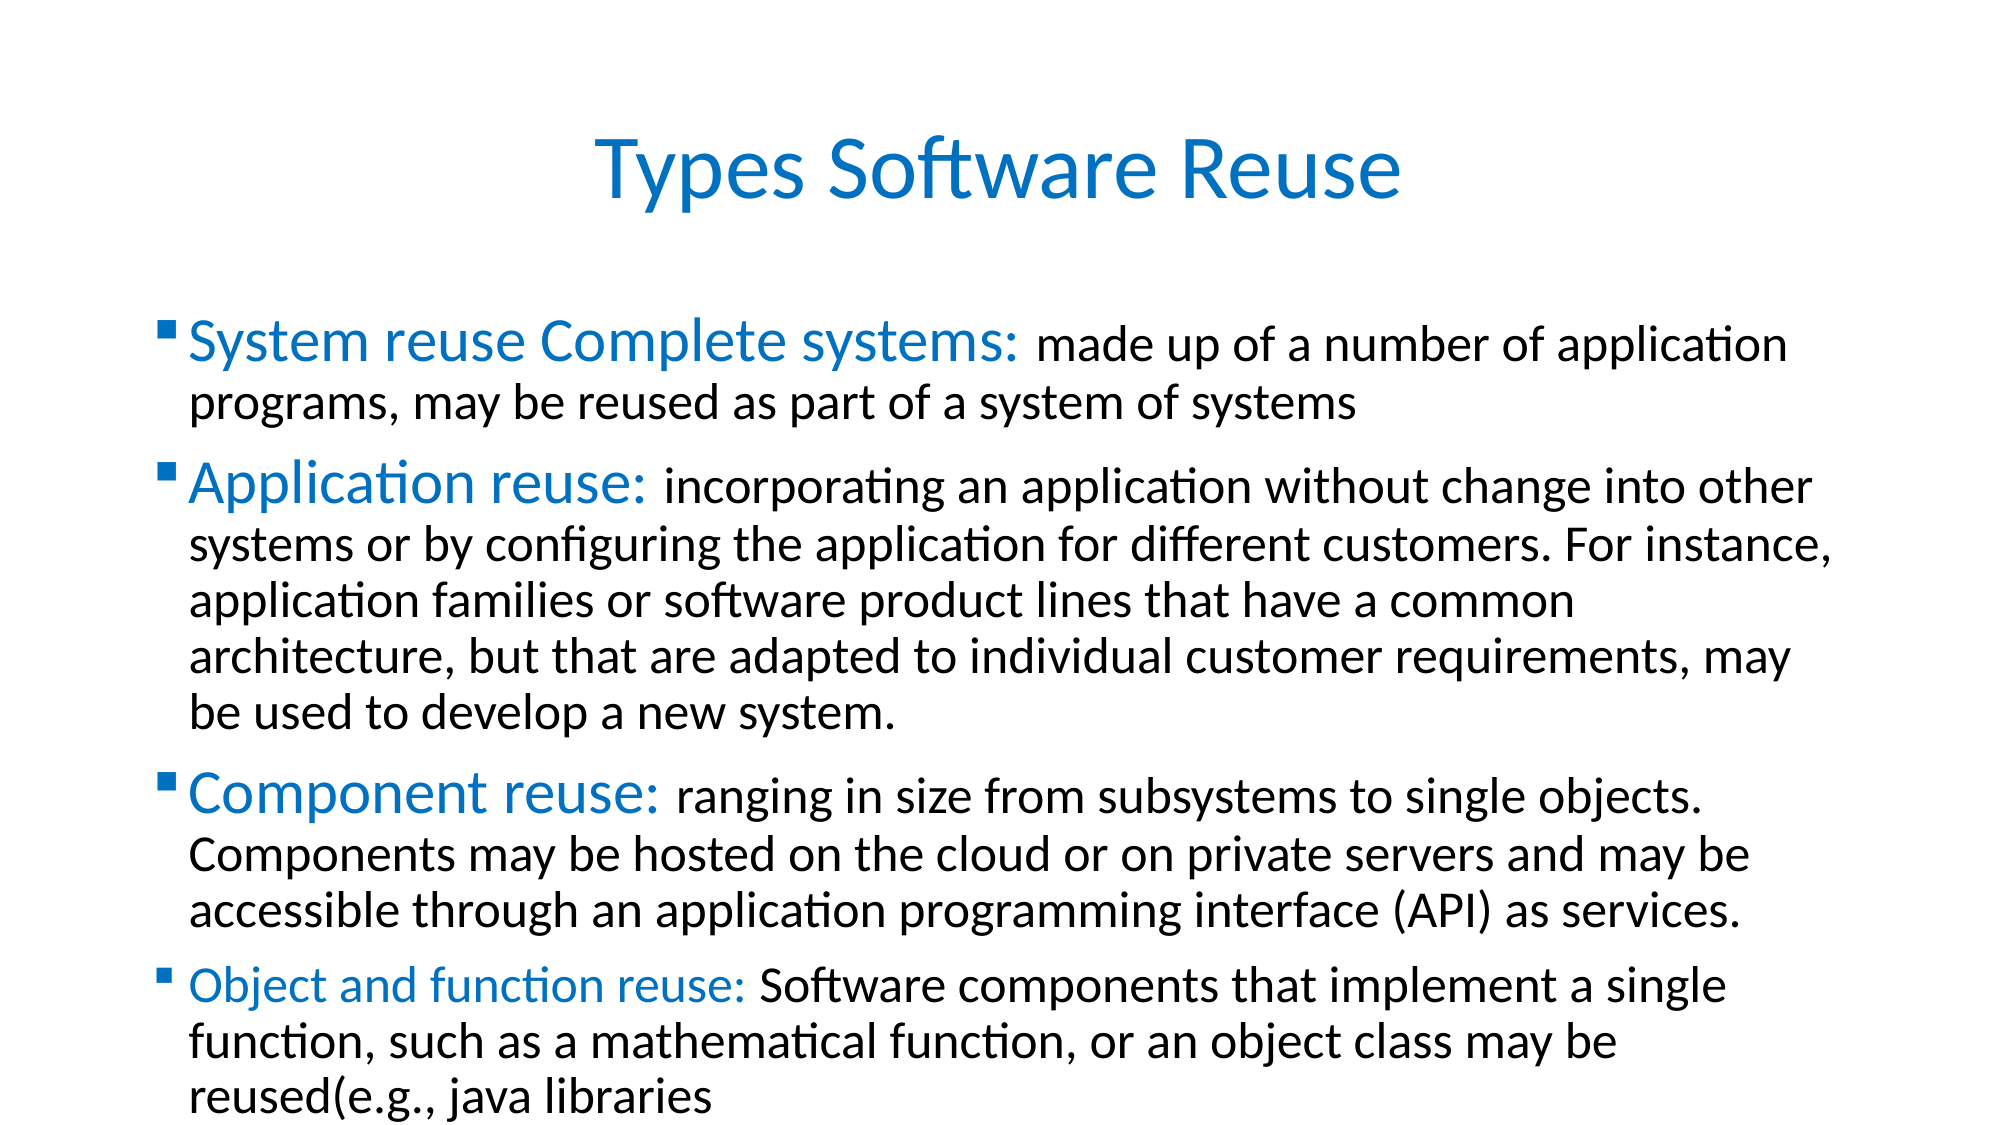

# Types Software Reuse
System reuse Complete systems: made up of a number of application programs, may be reused as part of a system of systems
Application reuse: incorporating an application without change into other systems or by configuring the application for different customers. For instance, application families or software product lines that have a common architecture, but that are adapted to individual customer requirements, may be used to develop a new system.
Component reuse: ranging in size from subsystems to single objects. Components may be hosted on the cloud or on private servers and may be accessible through an application programming interface (API) as services.
Object and function reuse: Software components that implement a single function, such as a mathematical function, or an object class may be reused(e.g., java libraries